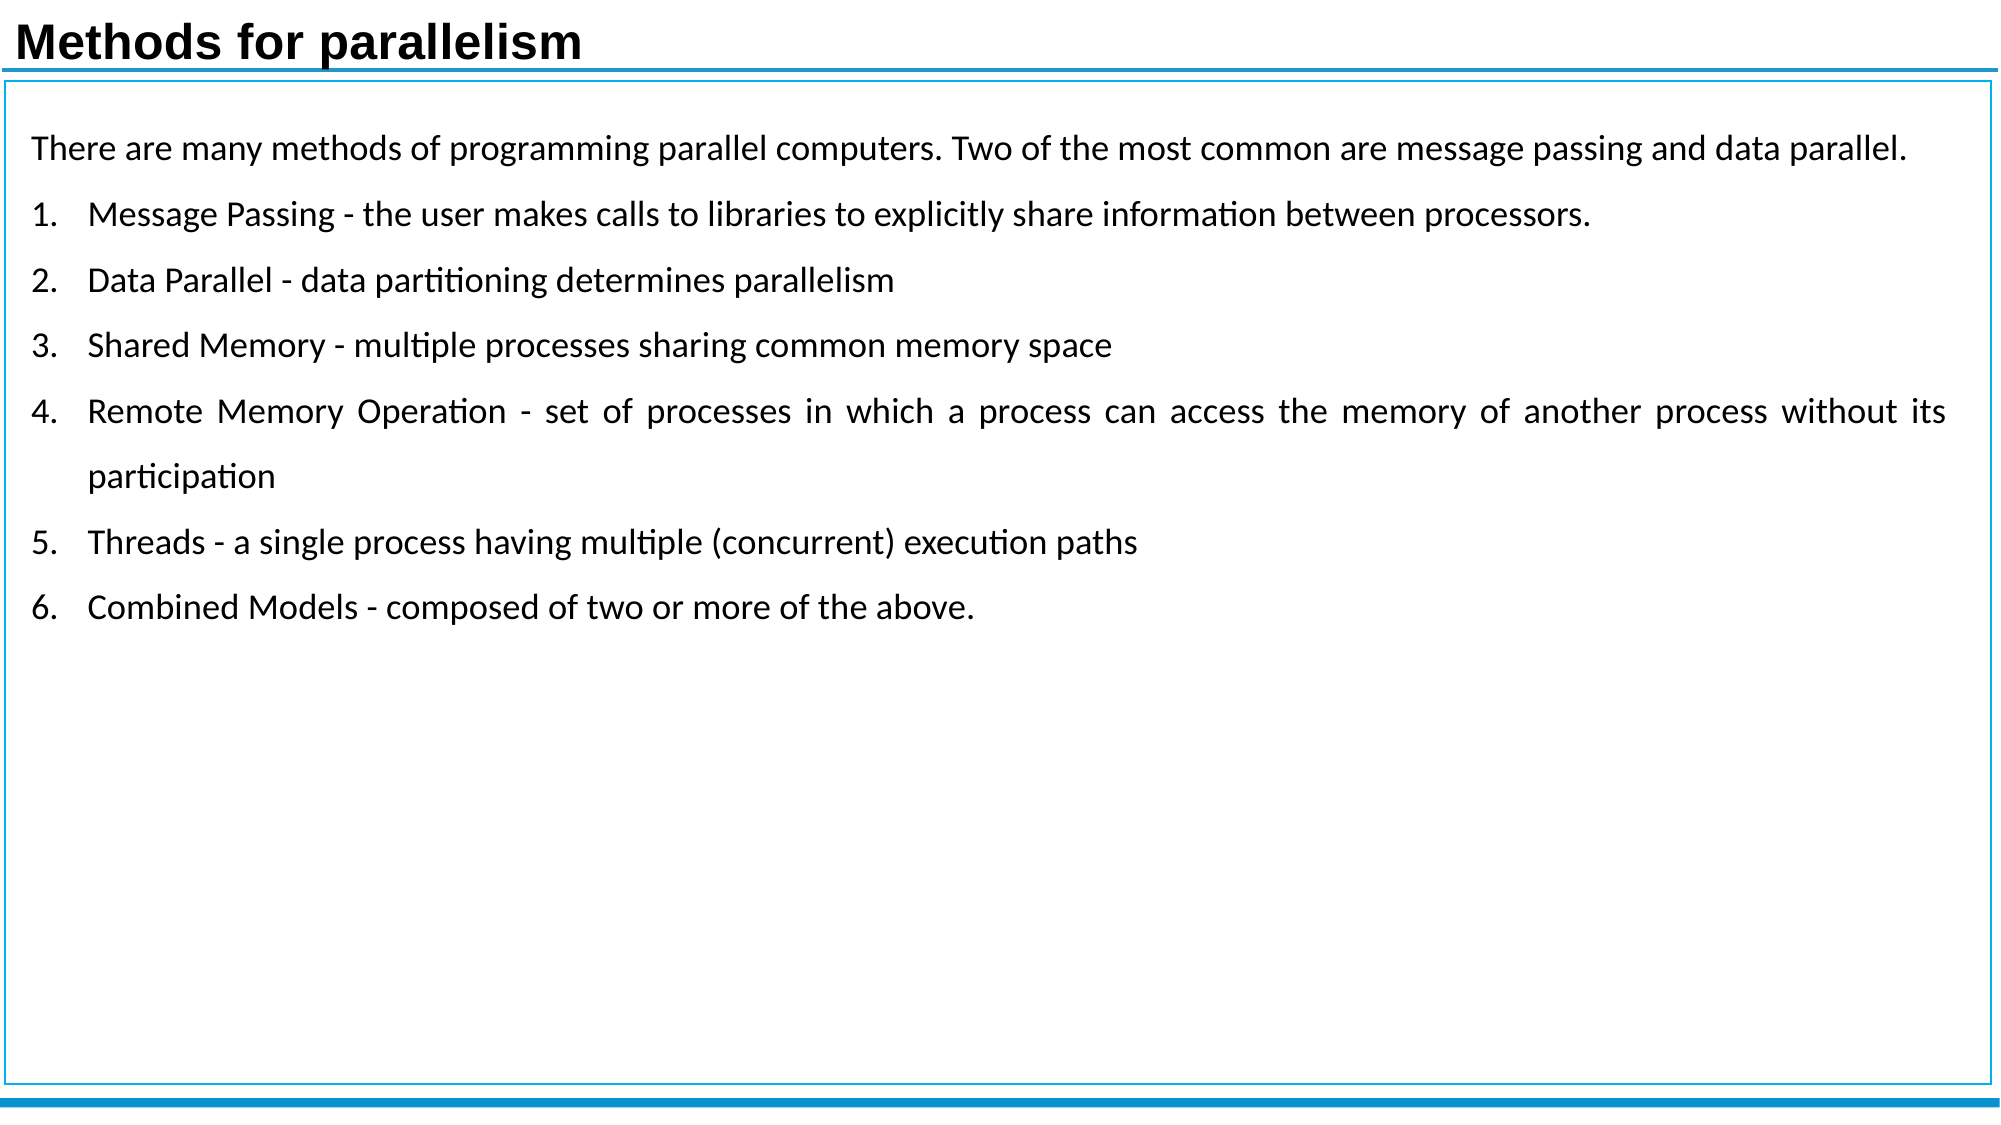

Methods for parallelism

There are many methods of programming parallel computers. Two of the most common are message passing and data parallel.
Message Passing - the user makes calls to libraries to explicitly share information between processors.
Data Parallel - data partitioning determines parallelism
Shared Memory - multiple processes sharing common memory space
Remote Memory Operation - set of processes in which a process can access the memory of another process without its participation
Threads - a single process having multiple (concurrent) execution paths
Combined Models - composed of two or more of the above.